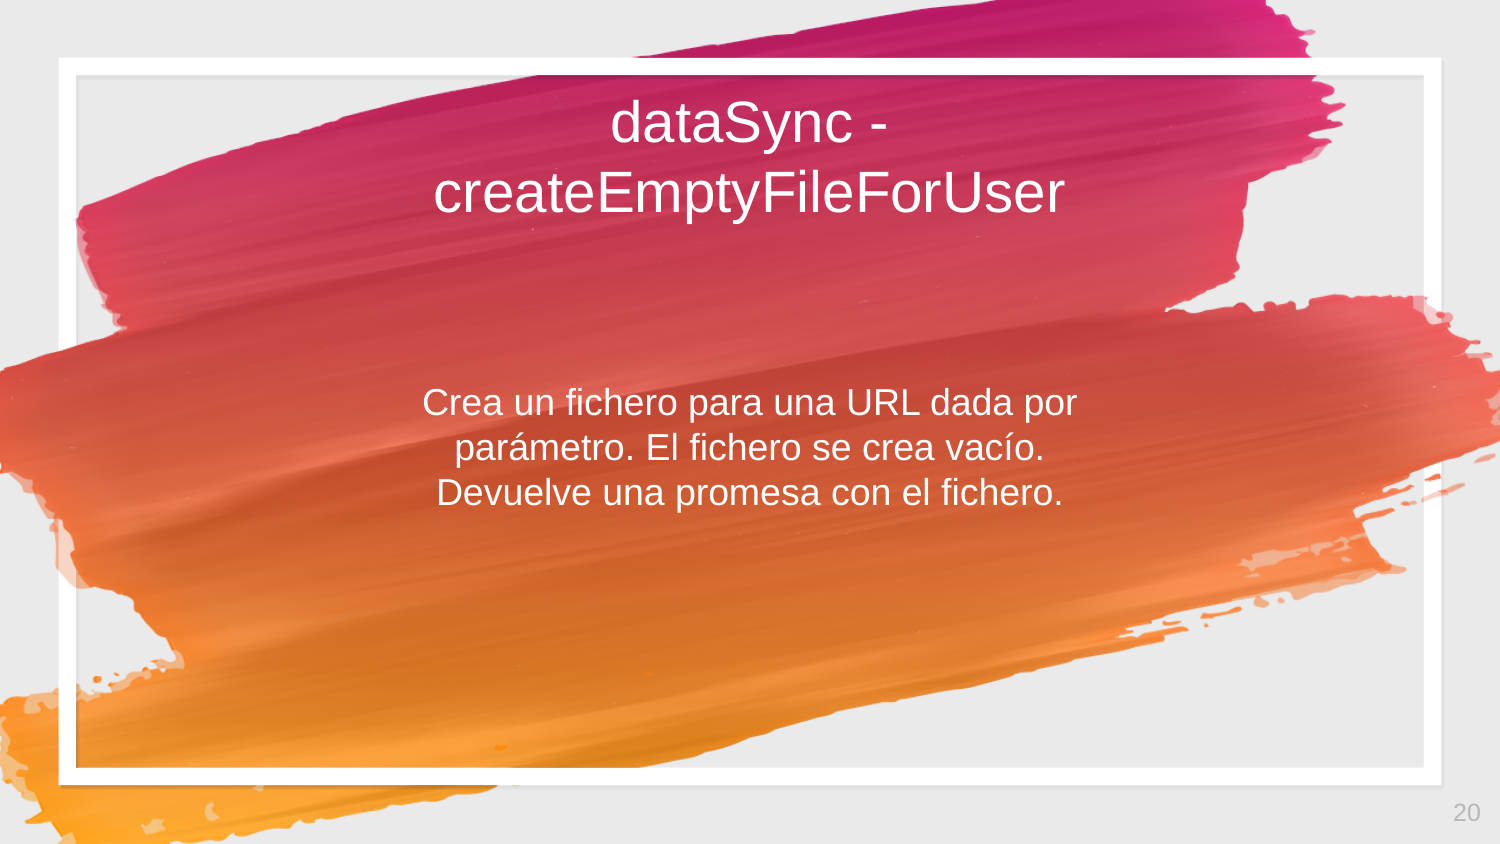

dataSync - createEmptyFileForUser
Crea un fichero para una URL dada por parámetro. El fichero se crea vacío.
Devuelve una promesa con el fichero.
20